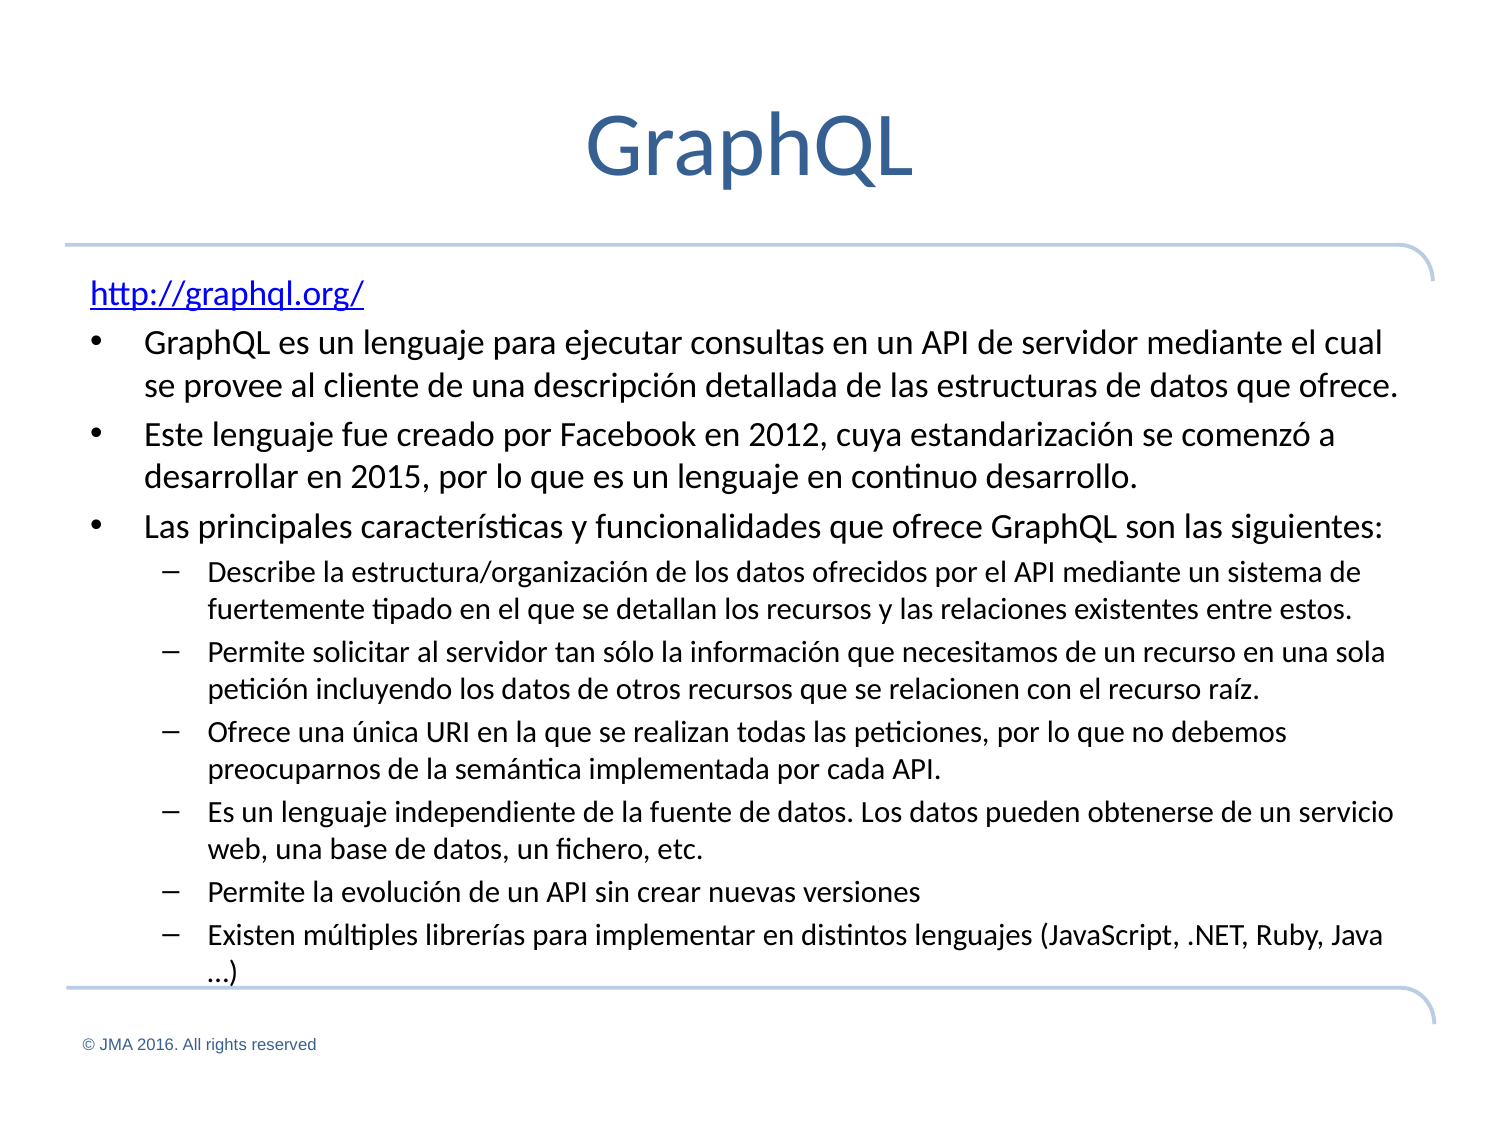

# GraphQL
http://graphql.org/
GraphQL es un lenguaje para ejecutar consultas en un API de servidor mediante el cual se provee al cliente de una descripción detallada de las estructuras de datos que ofrece.
Este lenguaje fue creado por Facebook en 2012, cuya estandarización se comenzó a desarrollar en 2015, por lo que es un lenguaje en continuo desarrollo.
Las principales características y funcionalidades que ofrece GraphQL son las siguientes:
Describe la estructura/organización de los datos ofrecidos por el API mediante un sistema de fuertemente tipado en el que se detallan los recursos y las relaciones existentes entre estos.
Permite solicitar al servidor tan sólo la información que necesitamos de un recurso en una sola petición incluyendo los datos de otros recursos que se relacionen con el recurso raíz.
Ofrece una única URI en la que se realizan todas las peticiones, por lo que no debemos preocuparnos de la semántica implementada por cada API.
Es un lenguaje independiente de la fuente de datos. Los datos pueden obtenerse de un servicio web, una base de datos, un fichero, etc.
Permite la evolución de un API sin crear nuevas versiones
Existen múltiples librerías para implementar en distintos lenguajes (JavaScript, .NET, Ruby, Java …)